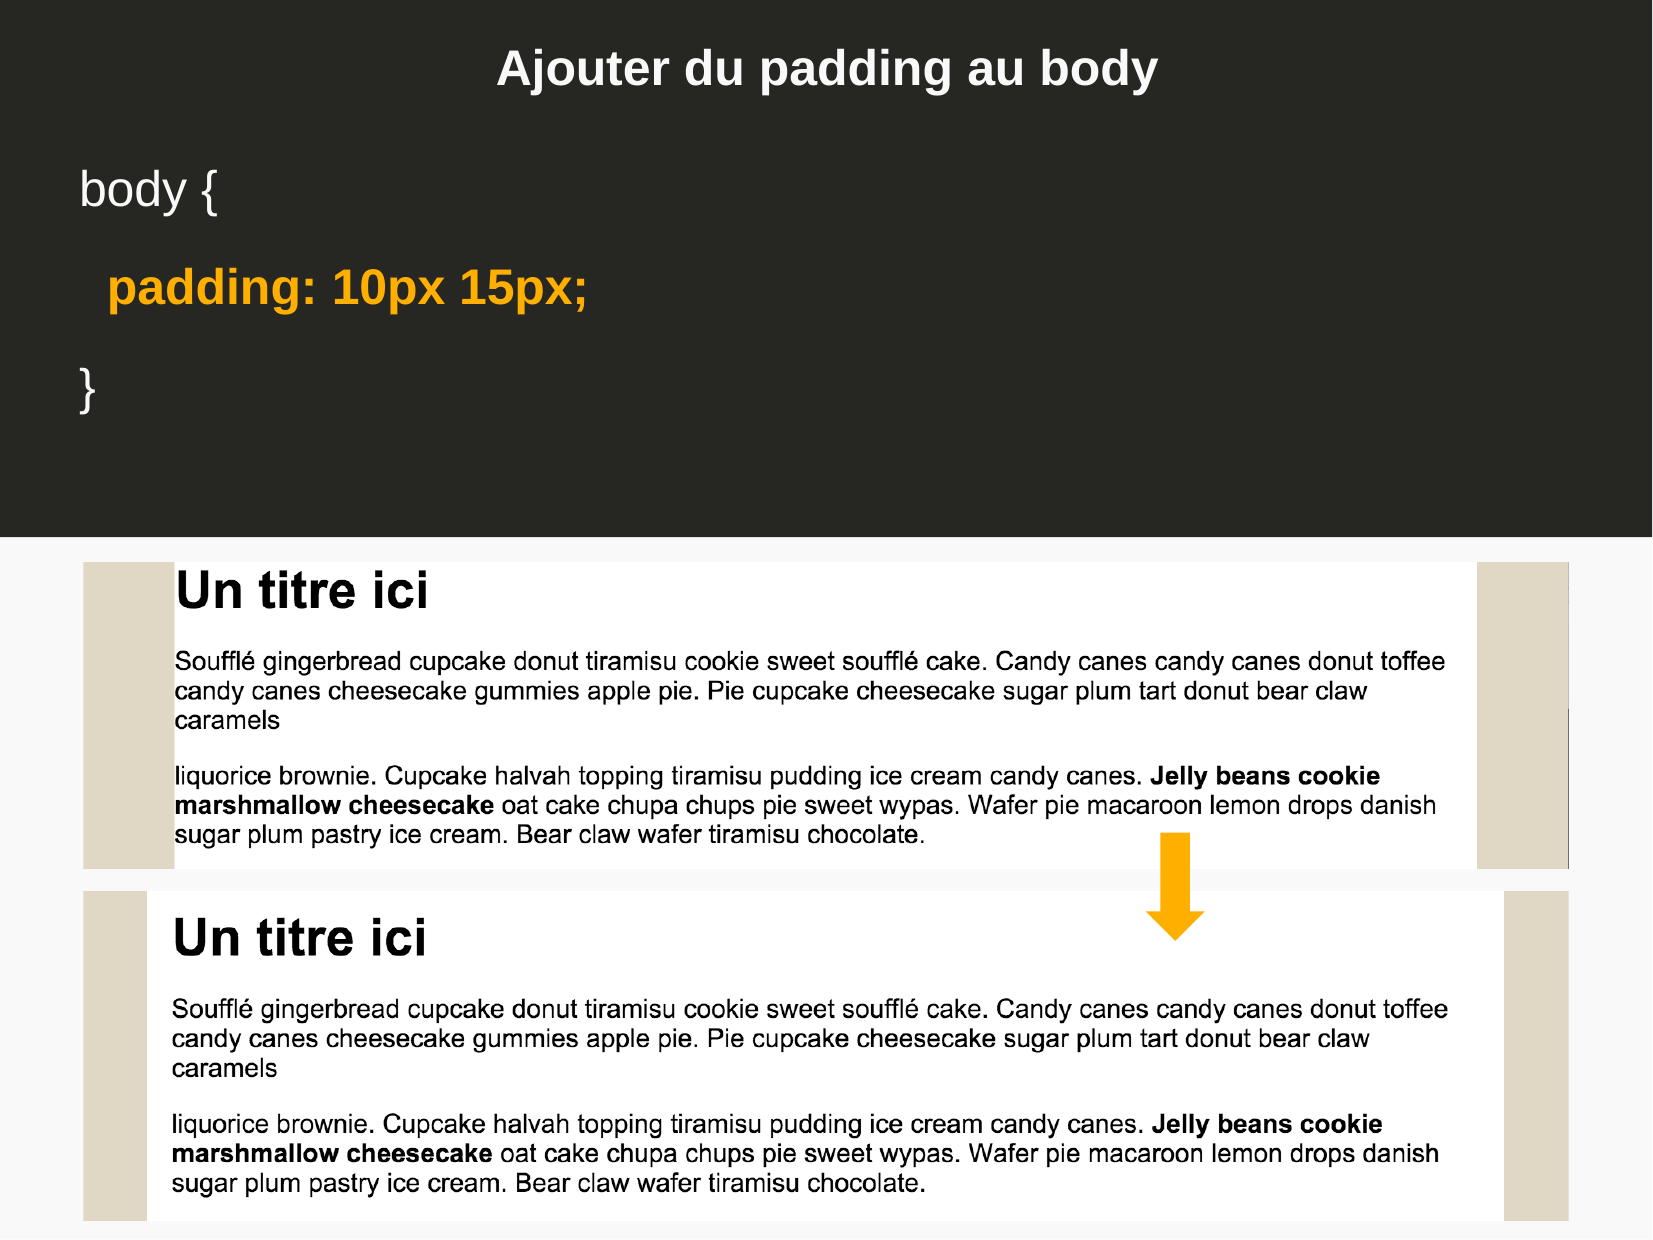

# Ajouter du padding au body
body {
padding: 10px 15px;
}

316